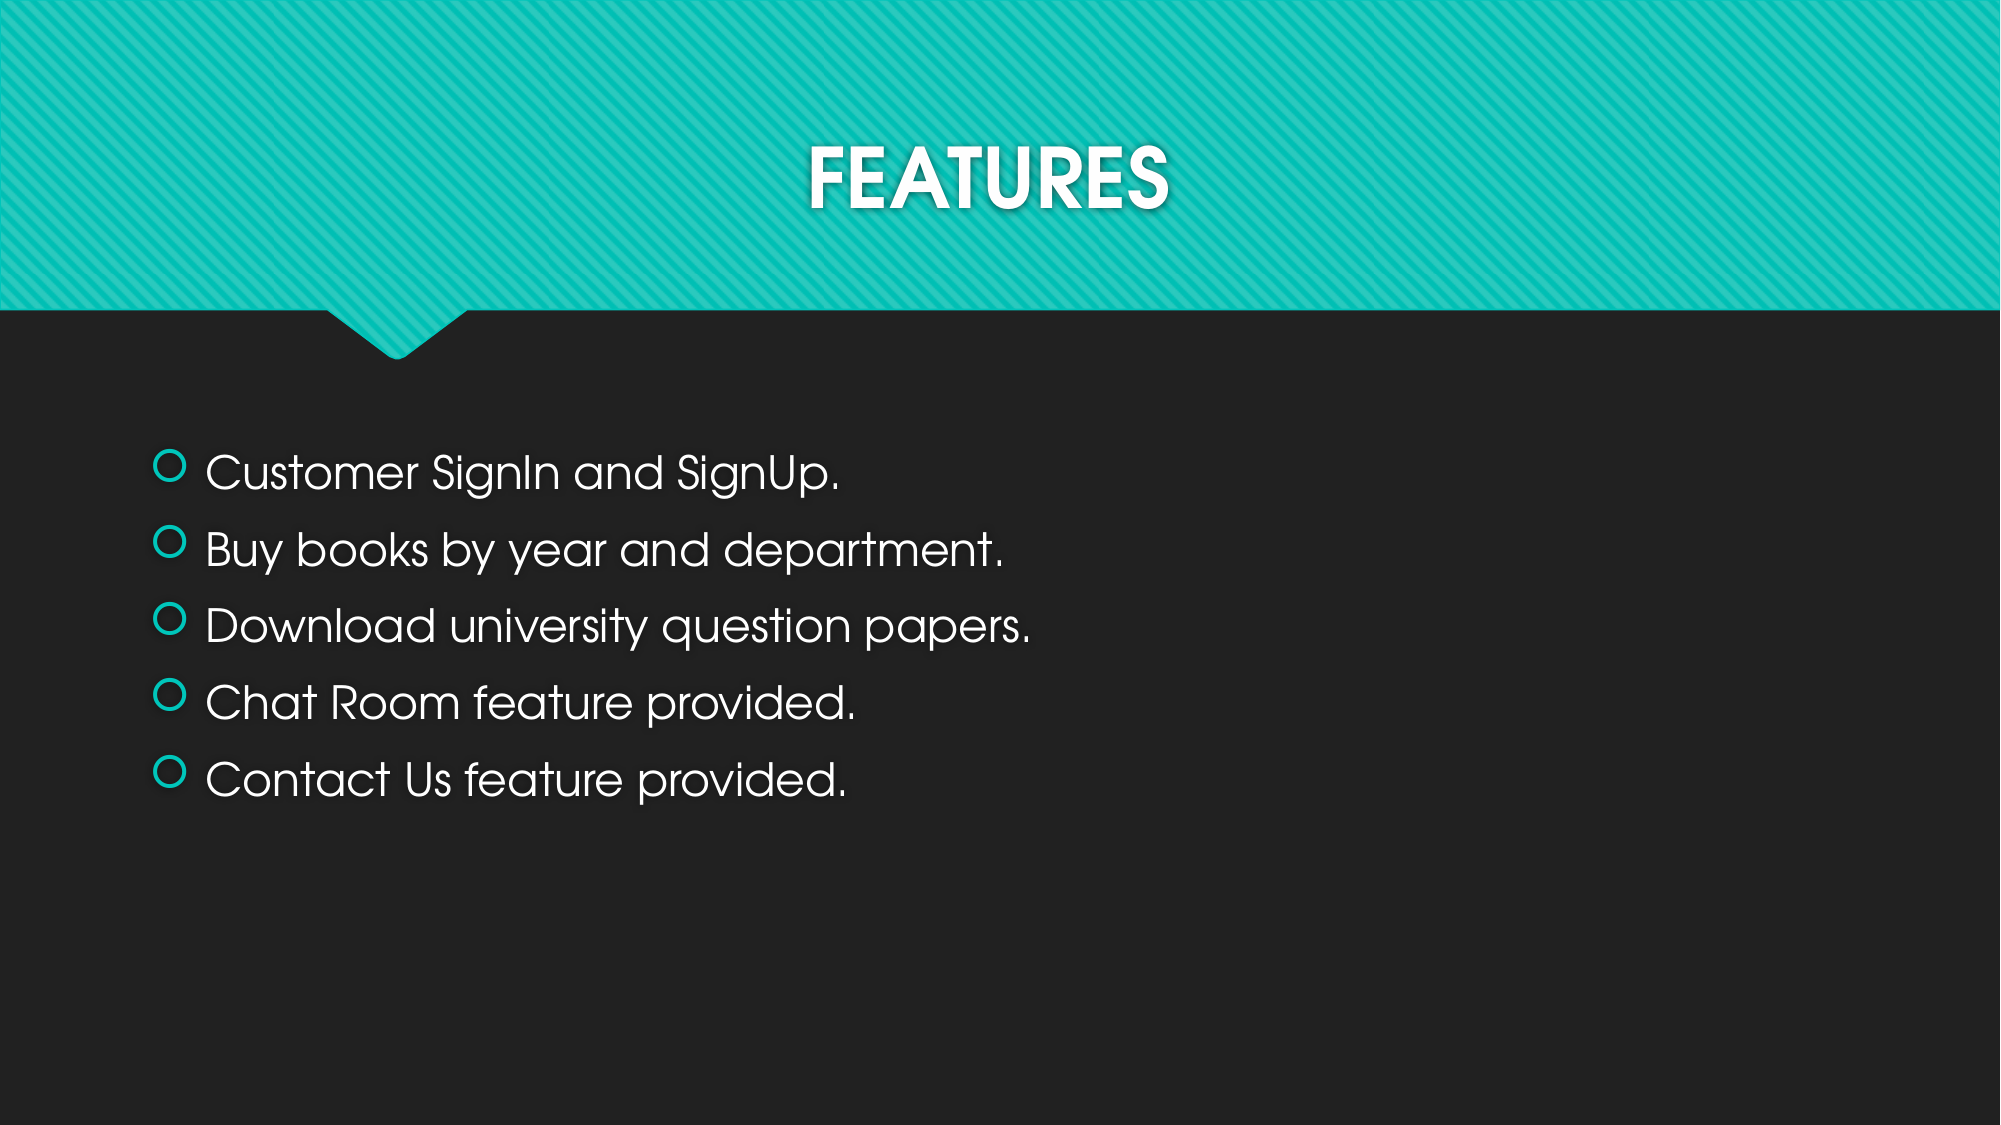

# FEATURES
Customer SignIn and SignUp.
Buy books by year and department.
Download university question papers.
Chat Room feature provided.
Contact Us feature provided.